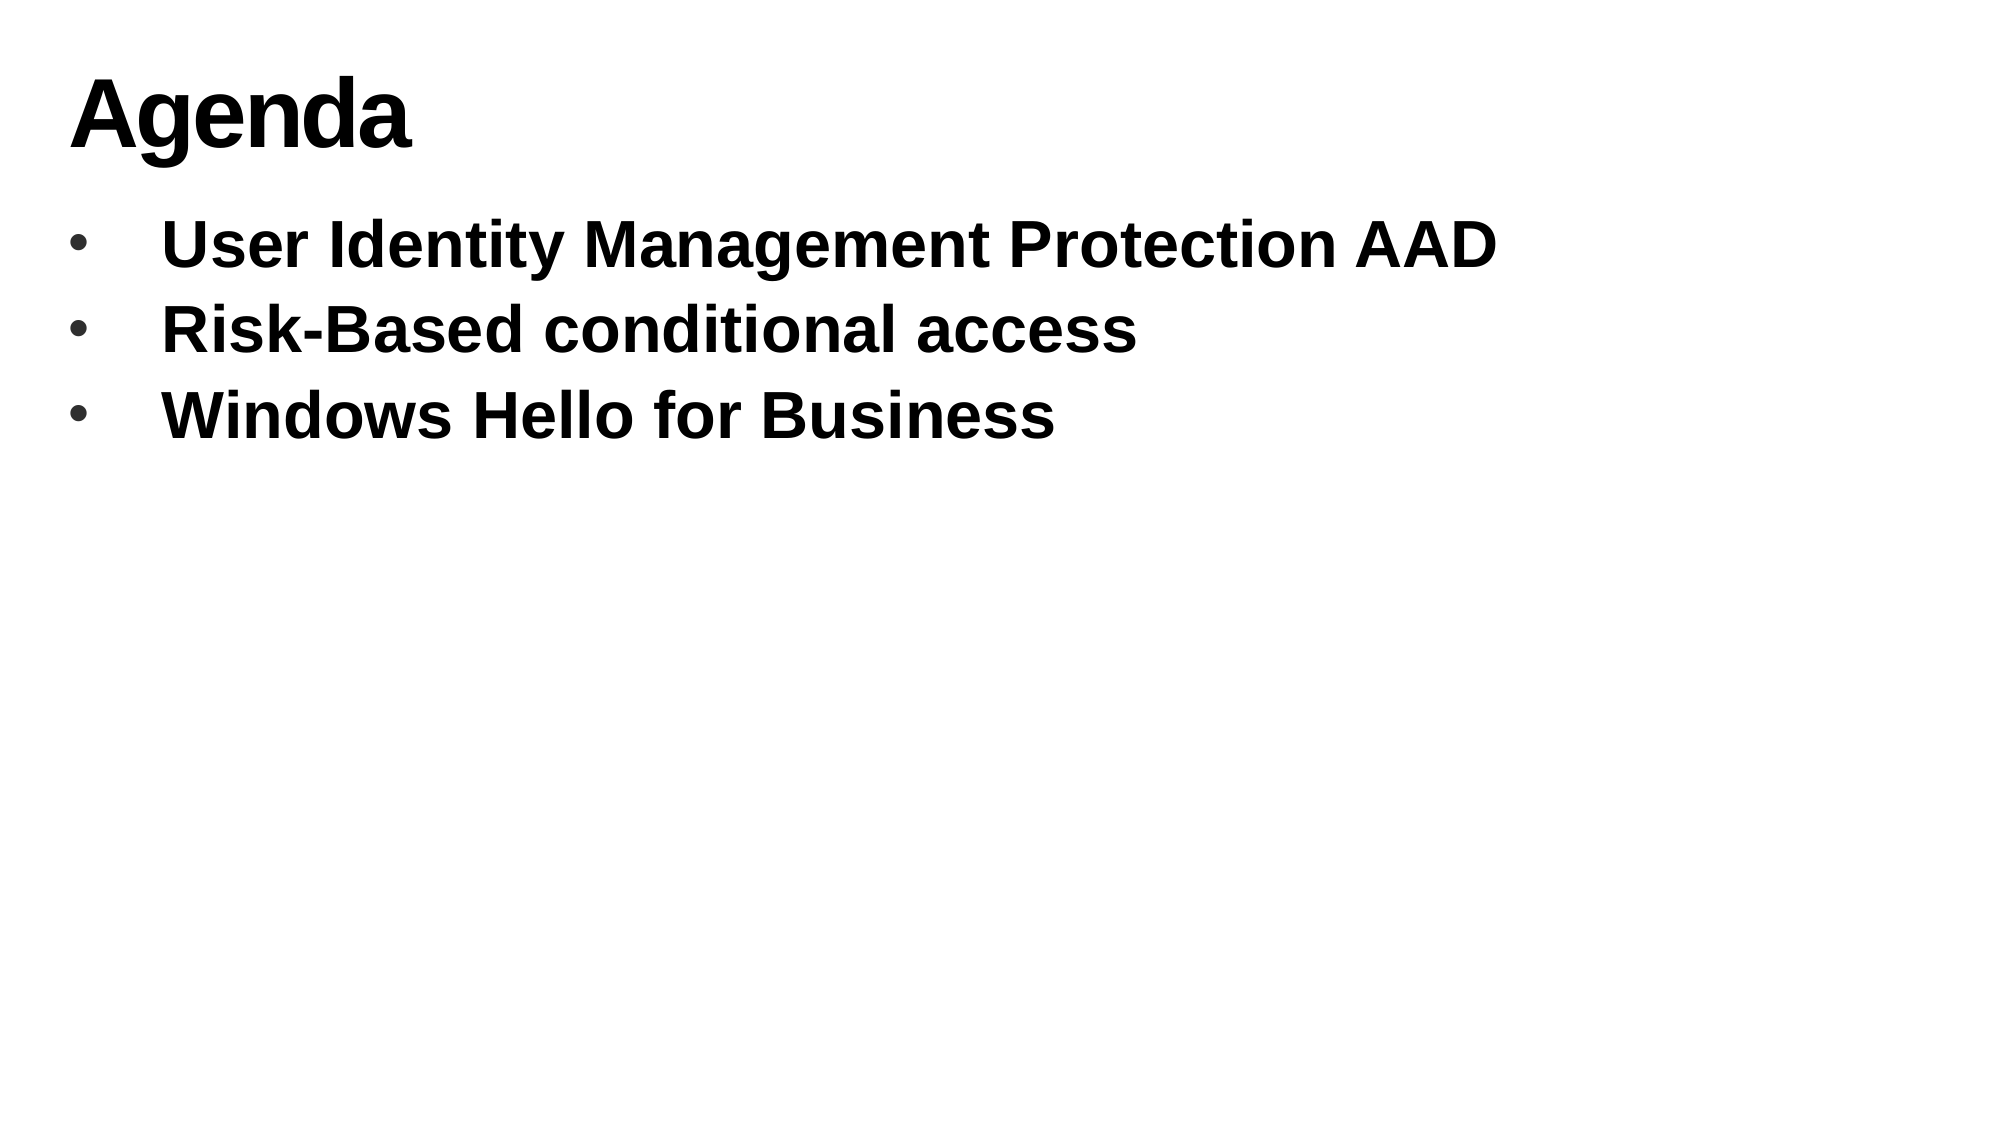

# Agenda
User Identity Management Protection AAD
Risk-Based conditional access
Windows Hello for Business